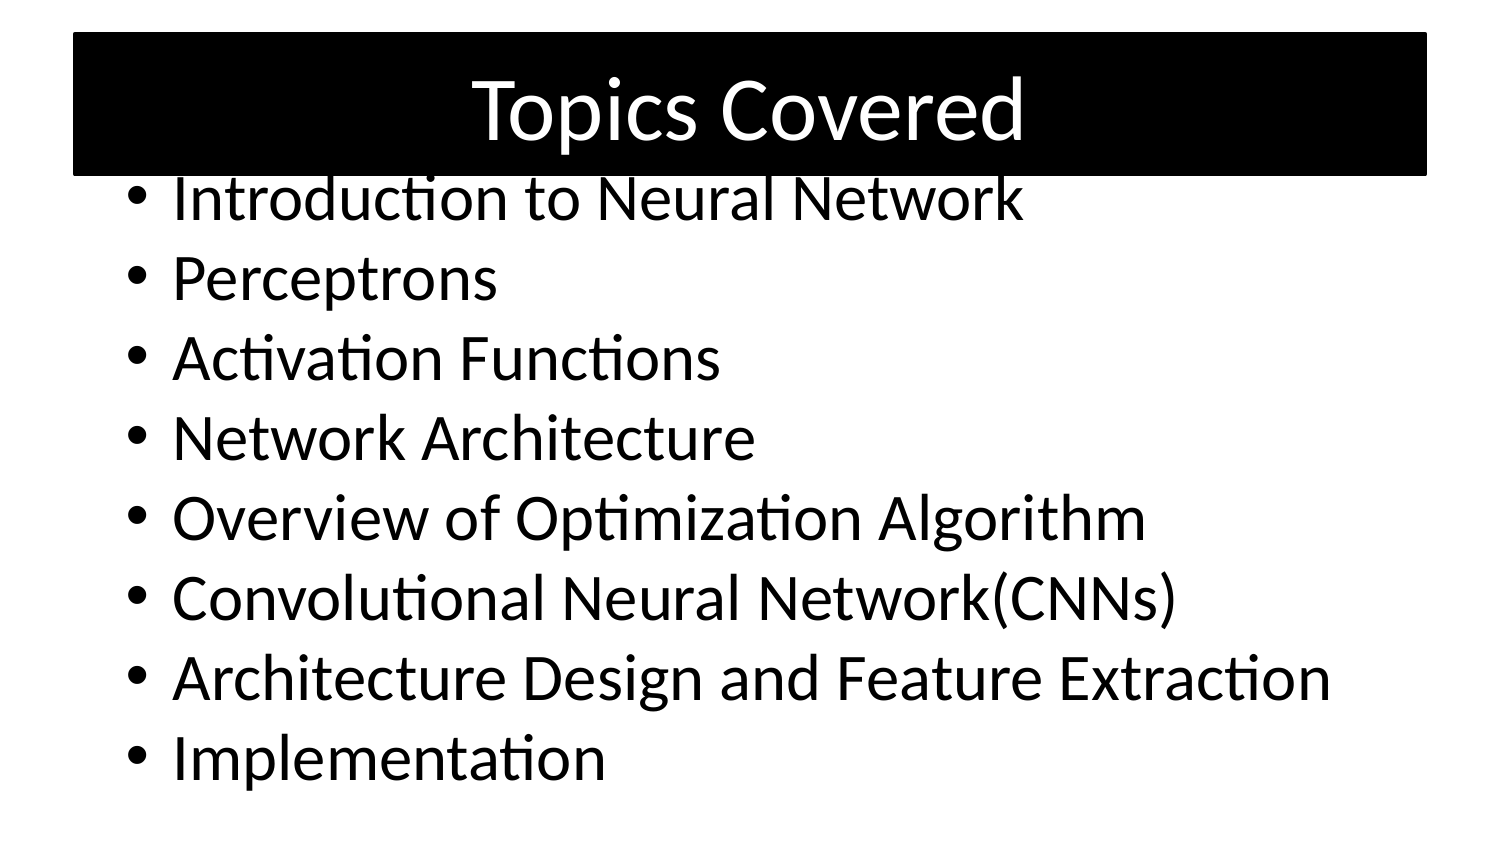

# Topics Covered
Introduction to Neural Network
Perceptrons
Activation Functions
Network Architecture
Overview of Optimization Algorithm
Convolutional Neural Network(CNNs)
Architecture Design and Feature Extraction
Implementation